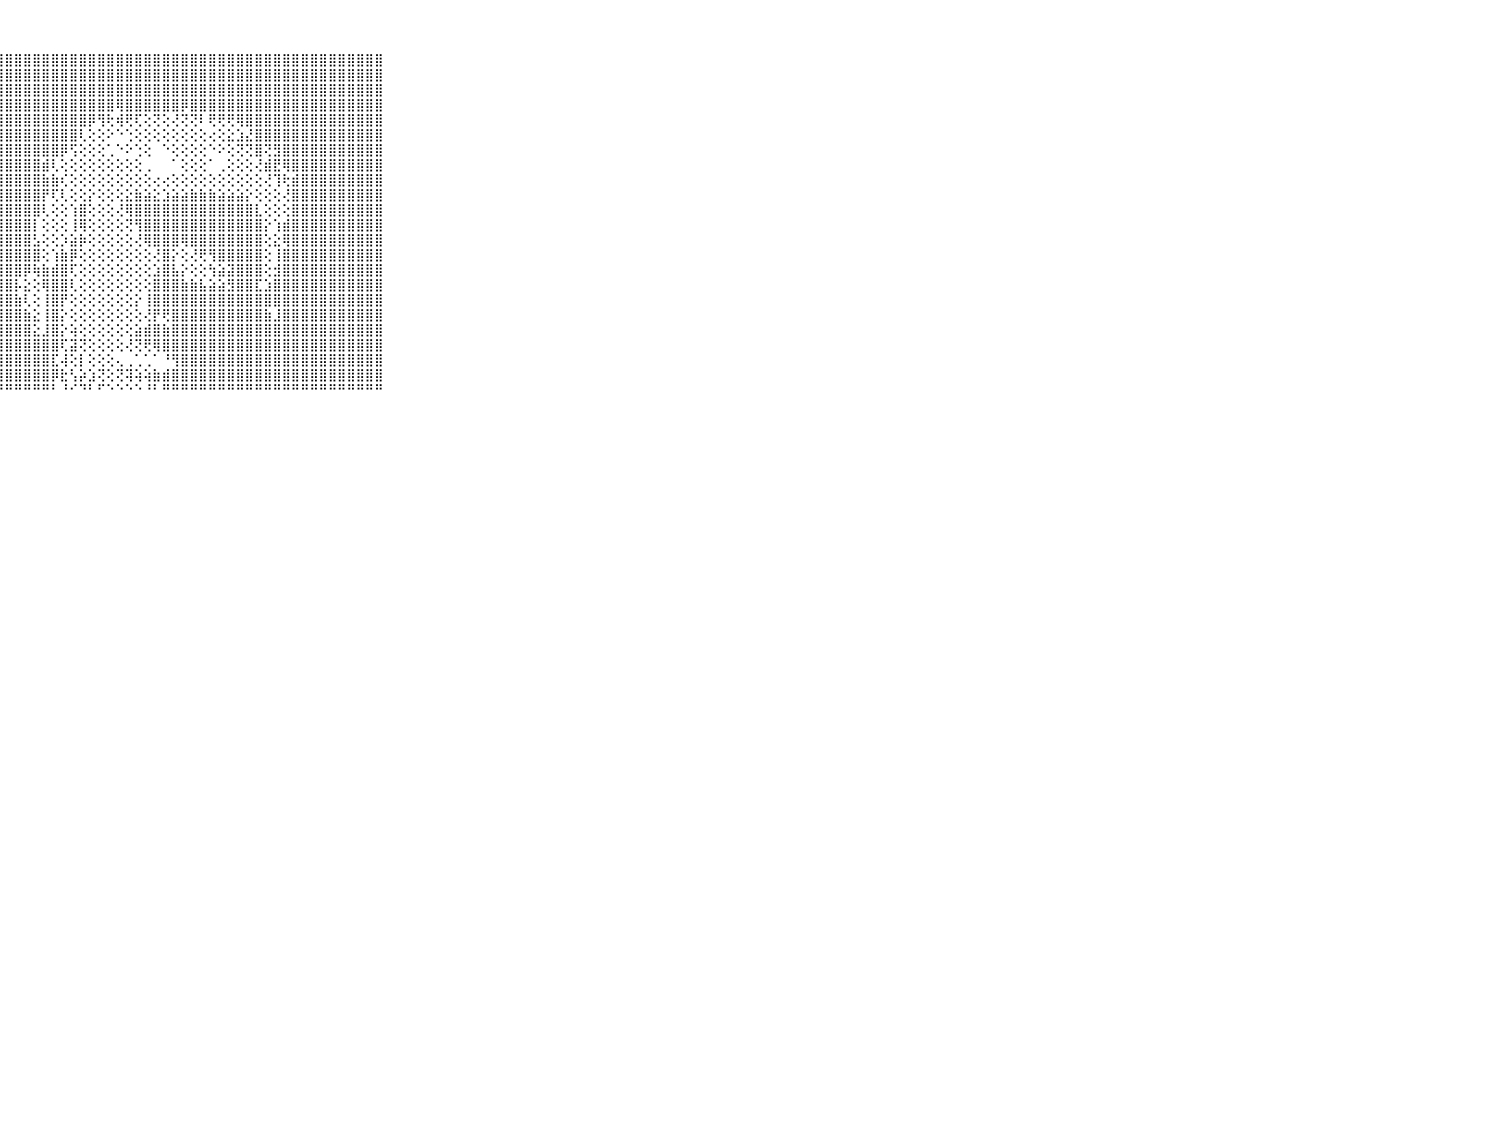

⠀⠀⠀⠀⠀⠀⠀⠀⠀⠀⠀⣿⣿⣿⣿⣿⣿⣿⣿⣿⣿⣿⣿⣿⣿⣿⣿⣿⣿⣿⣿⣿⣿⣿⣿⣿⣿⣿⣿⣿⣿⣿⣿⣿⣿⣿⣿⣿⣿⣿⣿⣿⣿⣿⣿⣿⣿⣿⣿⣿⣿⣿⣿⣿⣿⣿⣿⣿⣿⠀⠀⠀⠀⠀⠀⠀⠀⠀⠀⠀⠀
⠀⠀⠀⠀⠀⠀⠀⠀⠀⠀⠀⣿⣿⣿⣿⣿⣿⣿⣿⣿⣿⣿⣿⣿⣿⣿⣿⣿⣿⣿⣿⣿⣿⣿⣿⣿⣿⣿⣿⣿⣿⣿⣿⣿⣿⣿⣿⣿⣿⣿⣿⣿⣿⣿⣿⣿⣿⣿⣿⣿⣿⣿⣿⣿⣿⣿⣿⣿⣿⠀⠀⠀⠀⠀⠀⠀⠀⠀⠀⠀⠀
⠀⠀⠀⠀⠀⠀⠀⠀⠀⠀⠀⣿⣿⣿⣿⣿⣿⣿⣿⣿⣿⣿⣿⣿⣿⣿⣿⣿⣿⣿⣿⣿⣿⣿⣿⣿⣿⣿⣿⣿⣿⣿⣿⣿⣿⣿⣿⣿⣿⣿⣿⣿⣿⣿⣿⣿⣿⣿⣿⣿⣿⣿⣿⣿⣿⣿⣿⣿⣿⠀⠀⠀⠀⠀⠀⠀⠀⠀⠀⠀⠀
⠀⠀⠀⠀⠀⠀⠀⠀⠀⠀⠀⣿⣿⣿⣿⣿⣿⣿⣿⣿⣿⣿⣿⣿⣿⣿⣿⣿⣿⣿⣿⣿⣿⣿⣿⣿⣿⣿⣿⣿⢿⣿⣿⣿⣿⣿⣿⡿⣿⣿⣿⣿⣿⣿⣿⣿⣿⣿⣿⣿⣿⣿⣿⣿⣿⣿⣿⣿⣿⠀⠀⠀⠀⠀⠀⠀⠀⠀⠀⠀⠀
⠀⠀⠀⠀⠀⠀⠀⠀⠀⠀⠀⣿⣿⣿⣿⣿⣿⣿⣿⣿⣿⣿⣿⣿⣿⣿⣿⣿⣿⣿⣿⣿⣿⣿⣿⣿⣿⡿⢻⢗⢾⢟⢏⢕⢝⢕⢜⢝⢝⠇⢟⢟⢟⢿⣿⣿⣿⣿⣿⣿⣿⣿⣿⣿⣿⣿⣿⣿⣿⠀⠀⠀⠀⠀⠀⠀⠀⠀⠀⠀⠀
⠀⠀⠀⠀⠀⠀⠀⠀⠀⠀⠀⣿⣿⣿⣿⣿⣿⣿⣿⣿⣿⣿⣿⣿⣿⣿⣿⣿⣿⣿⣿⣿⣿⣿⣿⣿⢇⢕⢕⠕⠑⢑⢕⢕⢕⢕⢕⢕⢕⢕⢔⢕⣕⣱⣜⣿⣿⣿⣿⣿⣿⣿⣿⣿⣿⣿⣿⣿⣿⠀⠀⠀⠀⠀⠀⠀⠀⠀⠀⠀⠀
⠀⠀⠀⠀⠀⠀⠀⠀⠀⠀⠀⣿⣿⣿⣿⣿⣿⣿⣿⣿⣿⣿⣿⣿⣿⣿⣿⣿⣿⣿⣿⣿⣿⣿⡿⢫⢕⢕⢕⢁⠑⠕⢑⢕⠀⠑⢕⢕⢕⢕⠑⠕⢕⢝⢝⣿⢝⣻⣿⣿⣿⣿⣿⣿⣿⣿⣿⣿⣿⠀⠀⠀⠀⠀⠀⠀⠀⠀⠀⠀⠀
⠀⠀⠀⠀⠀⠀⠀⠀⠀⠀⠀⣿⣿⣿⣿⣿⣿⣿⣿⣿⣿⣿⣿⣿⣿⣿⣿⣿⣿⣿⣿⣿⣾⢇⢕⢕⢕⢕⢕⢕⢕⢕⢕⢀⠀⠀⠁⢕⢕⢕⠁⢀⢕⢕⢕⢜⣾⣟⢿⣿⣿⣿⣿⣿⣿⣿⣿⣿⣿⠀⠀⠀⠀⠀⠀⠀⠀⠀⠀⠀⠀
⠀⠀⠀⠀⠀⠀⠀⠀⠀⠀⠀⣿⣿⣿⣿⣿⣿⣿⣿⣿⣿⣿⣿⣿⣿⣿⣿⣿⣿⣿⣿⣿⣷⣷⢎⢕⢕⢕⢕⢕⢕⢕⢕⢕⢔⢔⢕⢕⢕⢕⢕⢕⢕⢕⢕⢕⢜⢹⢗⣾⣿⣿⣿⣿⣿⣿⣿⣿⣿⠀⠀⠀⠀⠀⠀⠀⠀⠀⠀⠀⠀
⠀⠀⠀⠀⠀⠀⠀⠀⠀⠀⠀⣿⣿⣿⣿⣿⣿⣿⣿⣿⣿⣿⣿⣿⣿⣿⣿⣿⣿⣿⣿⣿⡟⢏⢇⢕⢕⡕⢕⢕⢕⣕⣷⣵⣕⣱⣵⣵⣷⣷⣷⣵⣵⣵⡕⢕⢕⢕⢜⣿⣿⣿⣿⣿⣿⣿⣿⣿⣿⠀⠀⠀⠀⠀⠀⠀⠀⠀⠀⠀⠀
⠀⠀⠀⠀⠀⠀⠀⠀⠀⠀⠀⣿⣿⣿⣿⣿⣿⣿⣿⣿⣿⣿⣿⣿⣿⣿⣿⣿⣿⣿⣿⣿⢇⢕⢕⢱⣿⢕⢕⢕⢜⢿⣿⣿⣿⣿⣿⣿⣿⣿⣿⣿⣿⣿⣿⣇⢕⢕⢕⣿⣿⣿⣿⣿⣿⣿⣿⣿⣿⠀⠀⠀⠀⠀⠀⠀⠀⠀⠀⠀⠀
⠀⠀⠀⠀⠀⠀⠀⠀⠀⠀⠀⣿⣿⣿⣿⣿⣿⣿⣿⣿⣿⣿⣿⣿⣿⣿⣿⣿⣿⣿⣿⡇⢕⢕⢕⢸⢿⢕⢕⢕⢕⢝⢻⣿⣿⣿⣿⣿⣿⣿⣿⣿⣿⣿⣿⣿⡕⢱⣾⣿⣿⣿⣿⣿⣿⣿⣿⣿⣿⠀⠀⠀⠀⠀⠀⠀⠀⠀⠀⠀⠀
⠀⠀⠀⠀⠀⠀⠀⠀⠀⠀⠀⣿⣿⣿⣿⣿⣿⣿⣿⣿⣿⣿⣿⣿⣿⣿⣿⣿⣿⣿⣿⣣⢕⢕⡱⣵⡷⢕⢕⢕⢕⢕⢜⢿⣿⣿⣿⢿⣿⣿⣿⣿⣿⣿⣿⣿⢕⣕⢿⣿⣿⣿⣿⣿⣿⣿⣿⣿⣿⠀⠀⠀⠀⠀⠀⠀⠀⠀⠀⠀⠀
⠀⠀⠀⠀⠀⠀⠀⠀⠀⠀⠀⣿⣿⣿⣿⣿⣿⣿⣿⣿⣿⣿⣿⣿⣿⣿⣿⣿⣿⣿⣿⣿⢕⢱⣷⡿⢕⢕⢕⢕⢕⢕⢕⢕⢜⣿⡕⢕⢜⢟⢻⣿⣿⣿⣿⣿⢕⢸⣿⣿⣿⣿⣿⣿⣿⣿⣿⣿⣿⠀⠀⠀⠀⠀⠀⠀⠀⠀⠀⠀⠀
⠀⠀⠀⠀⠀⠀⠀⠀⠀⠀⠀⣿⣿⣿⣿⣿⣿⣿⣿⣿⣿⣿⣿⣿⣿⣿⣿⣿⣿⣿⡿⢷⣷⣾⣿⢏⢕⢕⢕⢕⢕⢕⢕⢕⣱⣿⣧⡕⢕⢕⢳⣵⣽⣿⣿⣿⢕⣺⣿⣿⣿⣿⣿⣿⣿⣿⣿⣿⣿⠀⠀⠀⠀⠀⠀⠀⠀⠀⠀⠀⠀
⠀⠀⠀⠀⠀⠀⠀⠀⠀⠀⠀⣿⣿⣿⣿⣿⣿⣿⣿⣿⣿⣿⣿⣿⣿⣿⣿⣿⣿⡧⣕⢕⢿⣿⣿⢇⢕⢕⢕⢕⢕⢕⢕⢕⣿⣿⣿⣷⣷⣧⣵⣵⣻⣿⣿⣏⣱⣿⣿⣿⣿⣿⣿⣿⣿⣿⣿⣿⣿⠀⠀⠀⠀⠀⠀⠀⠀⠀⠀⠀⠀
⠀⠀⠀⠀⠀⠀⠀⠀⠀⠀⠀⣿⣿⣿⣿⣿⣿⣿⣿⣿⣿⣿⣿⣿⣿⣿⣿⣿⣿⣷⢇⢕⢸⣿⡟⢕⢕⢕⢕⢕⢕⢕⡕⢸⣿⣿⣿⣿⣿⣿⣿⣿⣿⣿⣿⣿⣿⣿⣿⣿⣿⣿⣿⣿⣿⣿⣿⣿⣿⠀⠀⠀⠀⠀⠀⠀⠀⠀⠀⠀⠀
⠀⠀⠀⠀⠀⠀⠀⠀⠀⠀⠀⣿⣿⣿⣿⣿⣿⣿⣿⣿⣿⣿⣿⣿⣿⣿⣿⣿⣿⣿⣷⣕⢸⣿⡕⢕⢕⢕⢕⢕⢕⢕⢕⢜⡟⢟⣿⣿⣿⣿⣿⣿⣿⣿⣿⣿⣷⣸⣿⣿⣿⣿⣿⣿⣿⣿⣿⣿⣿⠀⠀⠀⠀⠀⠀⠀⠀⠀⠀⠀⠀
⠀⠀⠀⠀⠀⠀⠀⠀⠀⠀⠀⣿⣿⣿⣿⣿⣿⣿⣿⣿⣿⣿⣿⣿⣿⣿⣿⣿⣿⣿⣿⣕⣸⣿⡕⢵⢕⢕⢕⢕⢕⢕⣵⣾⣿⣷⣿⣿⣿⣿⣿⣿⣿⣿⣿⣿⣿⣿⣿⣿⣿⣿⣿⣿⣿⣿⣿⣿⣿⠀⠀⠀⠀⠀⠀⠀⠀⠀⠀⠀⠀
⠀⠀⠀⠀⠀⠀⠀⠀⠀⠀⠀⣿⣿⣿⣿⣿⣿⣿⣿⣿⣿⣿⣿⣿⣿⣿⣿⣿⣿⣿⣿⣿⣿⣿⢏⣽⢝⢕⢕⢕⢕⢜⢝⢟⢿⣿⣿⣿⣿⣿⣿⣿⣿⣿⣿⣿⣿⣿⣿⣿⣿⣿⣿⣿⣿⣿⣿⣿⣿⠀⠀⠀⠀⠀⠀⠀⠀⠀⠀⠀⠀
⠀⠀⠀⠀⠀⠀⠀⠀⠀⠀⠀⣿⣿⣿⣿⣿⣿⣿⣿⣿⣿⣿⣿⣿⣿⣿⣿⣿⣿⣿⣿⣿⣿⣏⢼⢕⡇⢕⢕⢕⢄⢀⢁⢁⠁⠘⢻⣿⣿⣿⣿⣿⣿⣿⣿⣿⣿⣿⣿⣿⣿⣿⣿⣿⣿⣿⣿⣿⣿⠀⠀⠀⠀⠀⠀⠀⠀⠀⠀⠀⠀
⠀⠀⠀⠀⠀⠀⠀⠀⠀⠀⠀⣿⣿⣿⣿⣿⣿⣿⣿⣿⣿⣿⣿⣿⣿⣿⣿⣿⣿⣿⣿⣿⣿⡿⣗⢣⡵⣱⢝⢕⢝⢽⢵⢵⣷⣾⣿⣿⣿⣿⣿⣿⣿⣿⣿⣿⣿⣿⣿⣿⣿⣿⣿⣿⣿⣿⣿⣿⣿⠀⠀⠀⠀⠀⠀⠀⠀⠀⠀⠀⠀
⠀⠀⠀⠀⠀⠀⠀⠀⠀⠀⠀⠛⠛⠛⠛⠛⠛⠛⠛⠛⠛⠛⠛⠛⠛⠛⠛⠛⠛⠛⠛⠛⠛⠃⠘⠊⠙⠃⠋⠑⠑⠑⠑⠘⠃⠛⠛⠛⠛⠛⠛⠛⠛⠛⠛⠛⠛⠛⠛⠛⠛⠛⠛⠛⠛⠛⠛⠛⠛⠀⠀⠀⠀⠀⠀⠀⠀⠀⠀⠀⠀